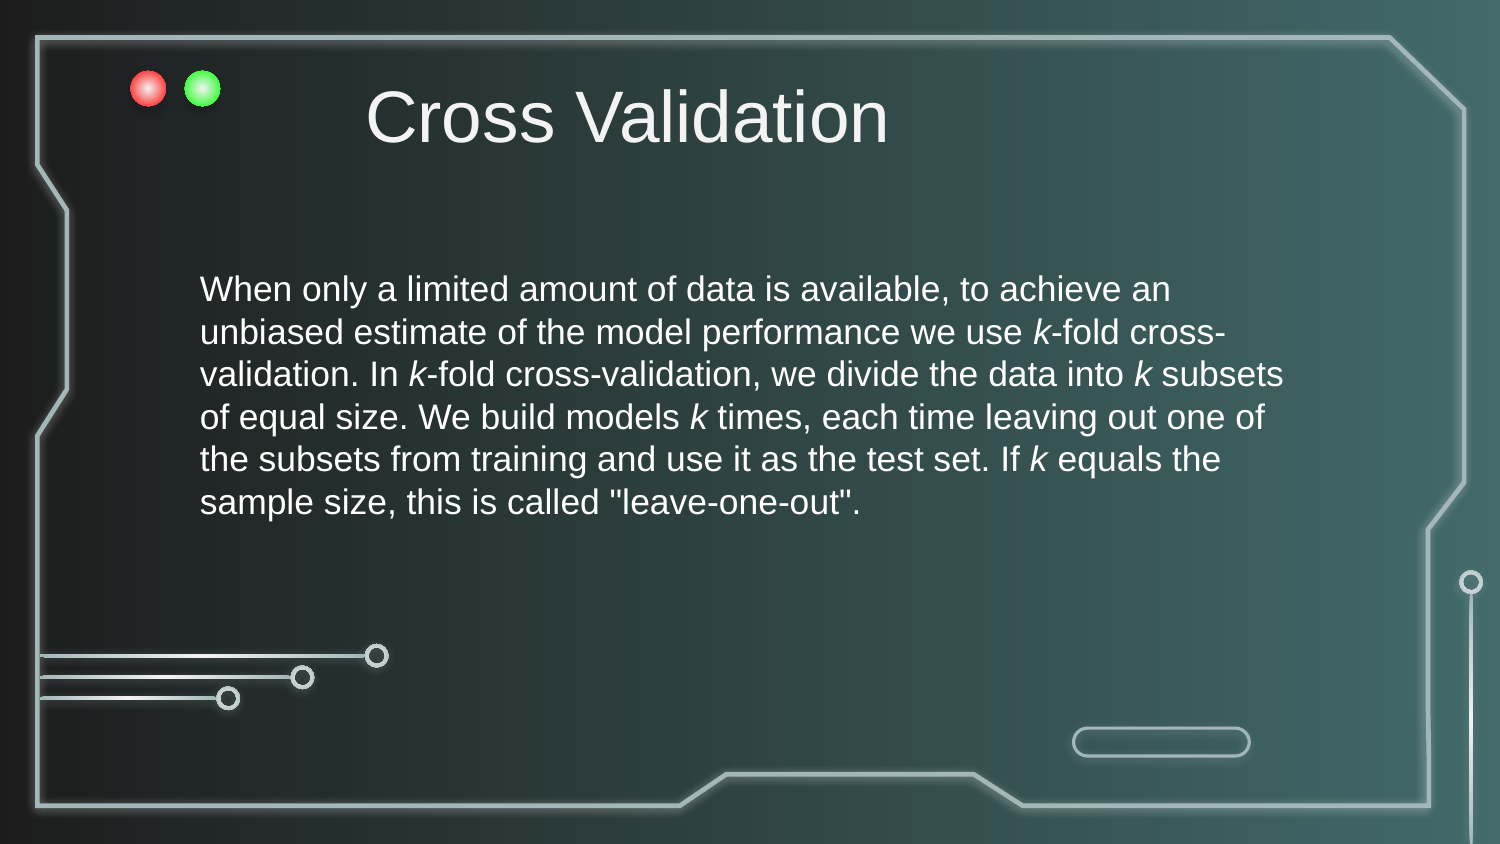

# Cross Validation
When only a limited amount of data is available, to achieve an unbiased estimate of the model performance we use k-fold cross-validation. In k-fold cross-validation, we divide the data into k subsets of equal size. We build models k times, each time leaving out one of the subsets from training and use it as the test set. If k equals the sample size, this is called "leave-one-out".